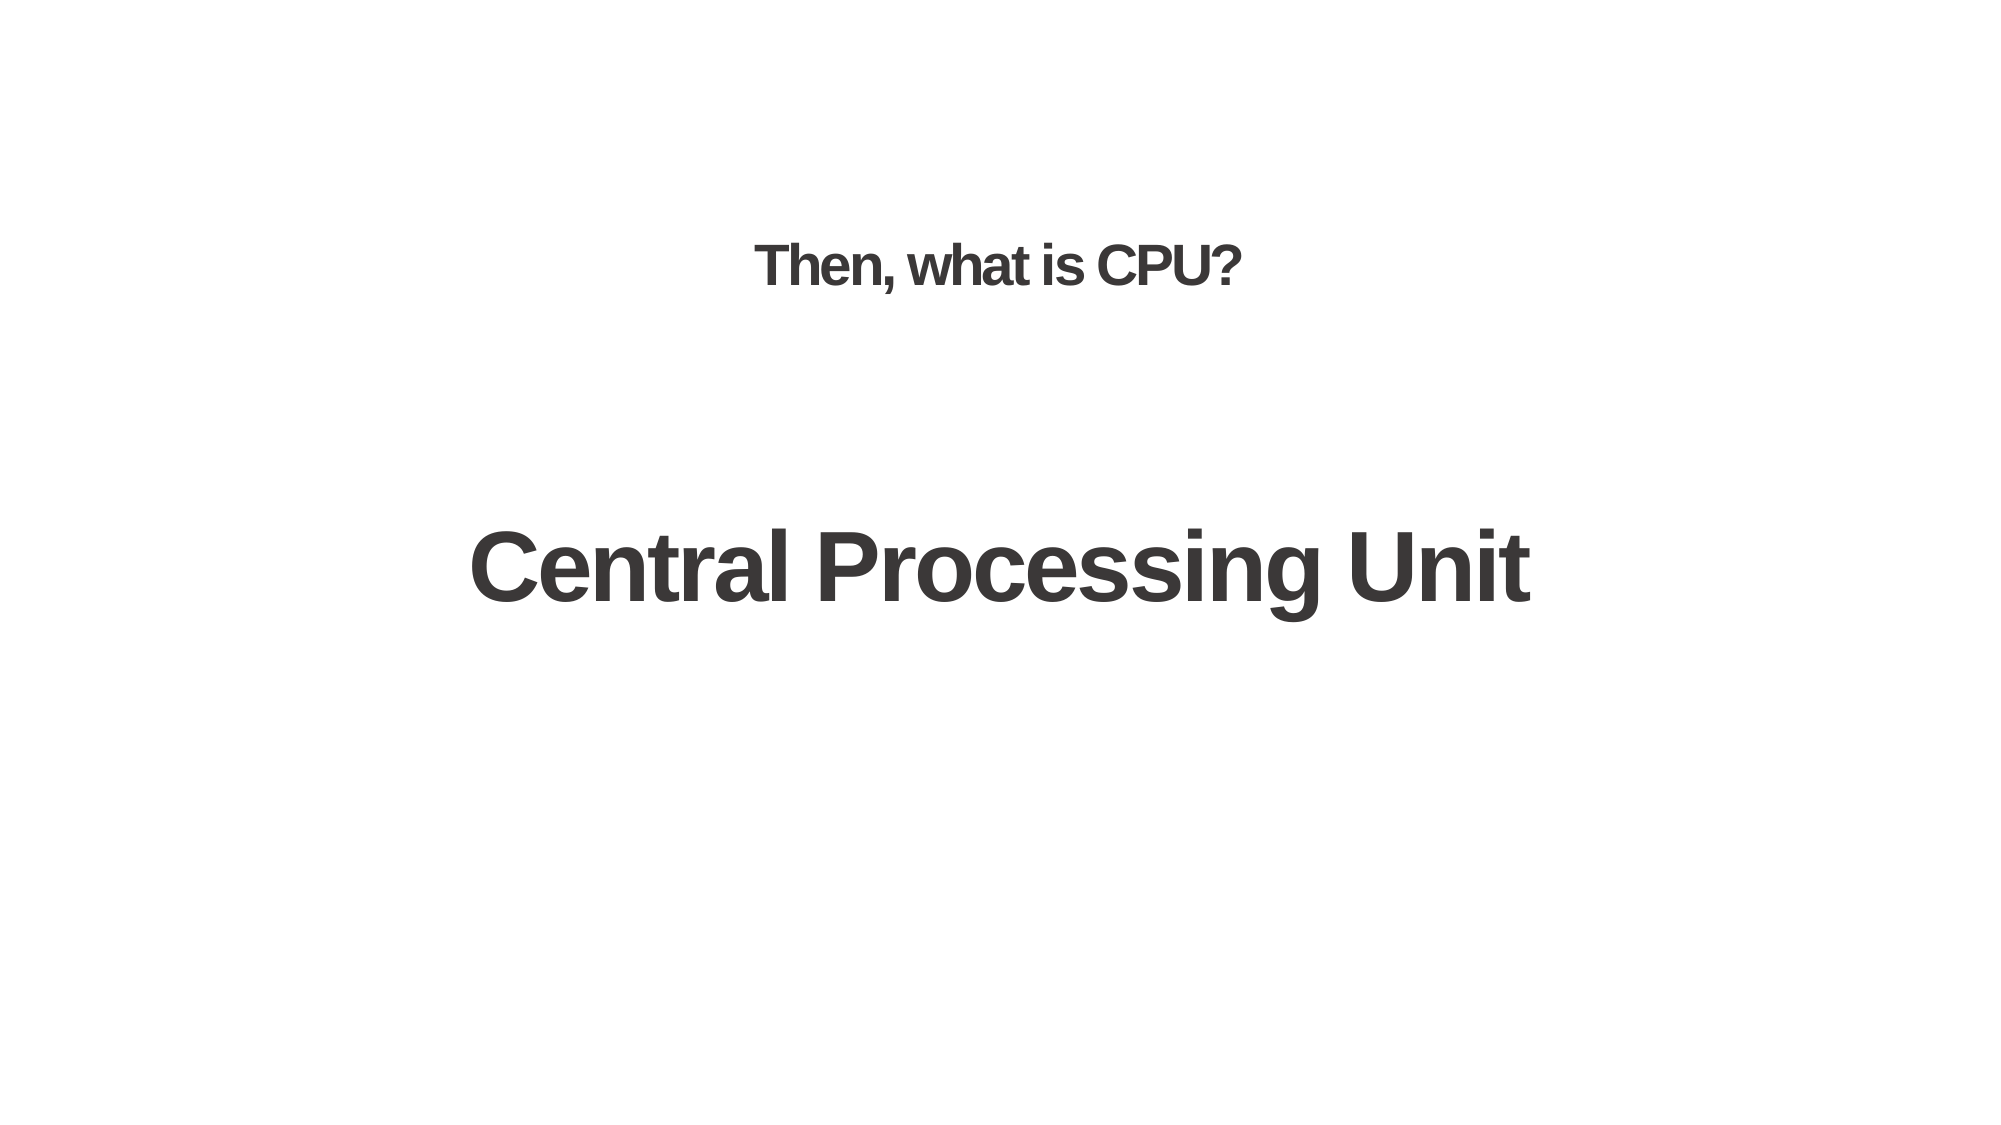

Then, what is CPU?
Central Processing Unit